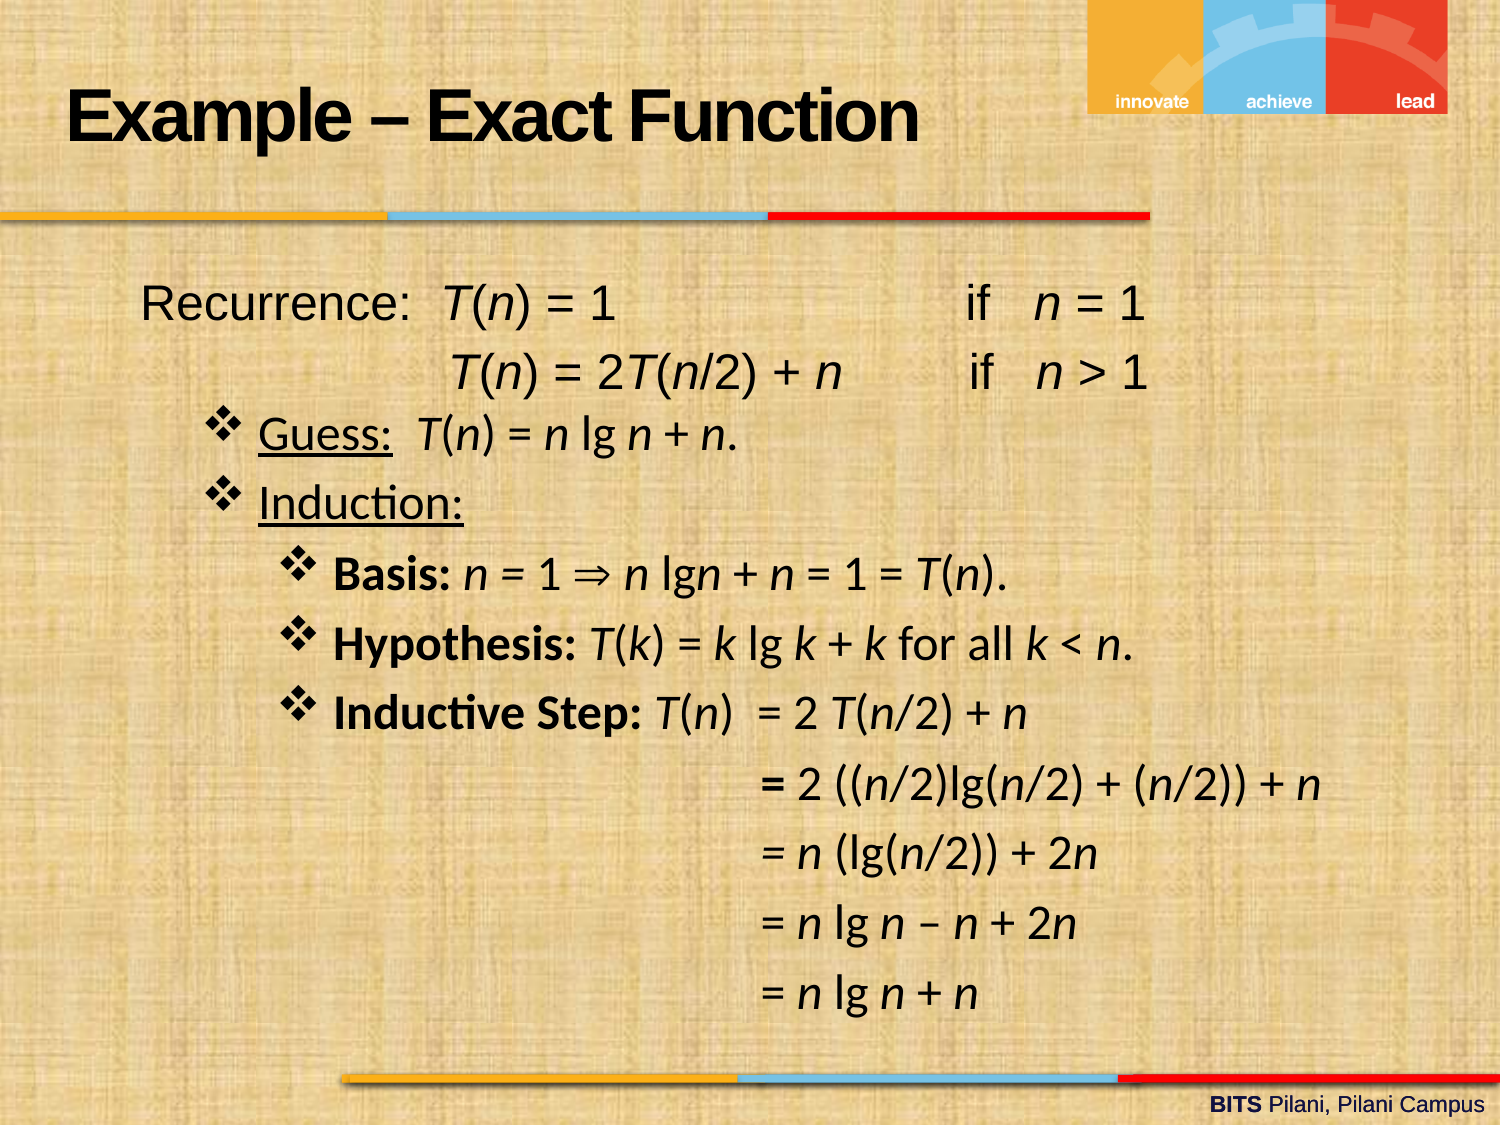

Example – Exact Function
Recurrence:  T(n) = 1                         if   n = 1
                      T(n) = 2T(n/2) + n         if   n > 1
Guess:  T(n) = n lg n + n.
Induction:
Basis: n = 1 ⇒ n lgn + n = 1 = T(n).
Hypothesis: T(k) = k lg k + k for all k < n.
Inductive Step: T(n)  = 2 T(n/2) + n
                                           = 2 ((n/2)lg(n/2) + (n/2)) + n
                                           = n (lg(n/2)) + 2n
                                           = n lg n – n + 2n
                                           = n lg n + n